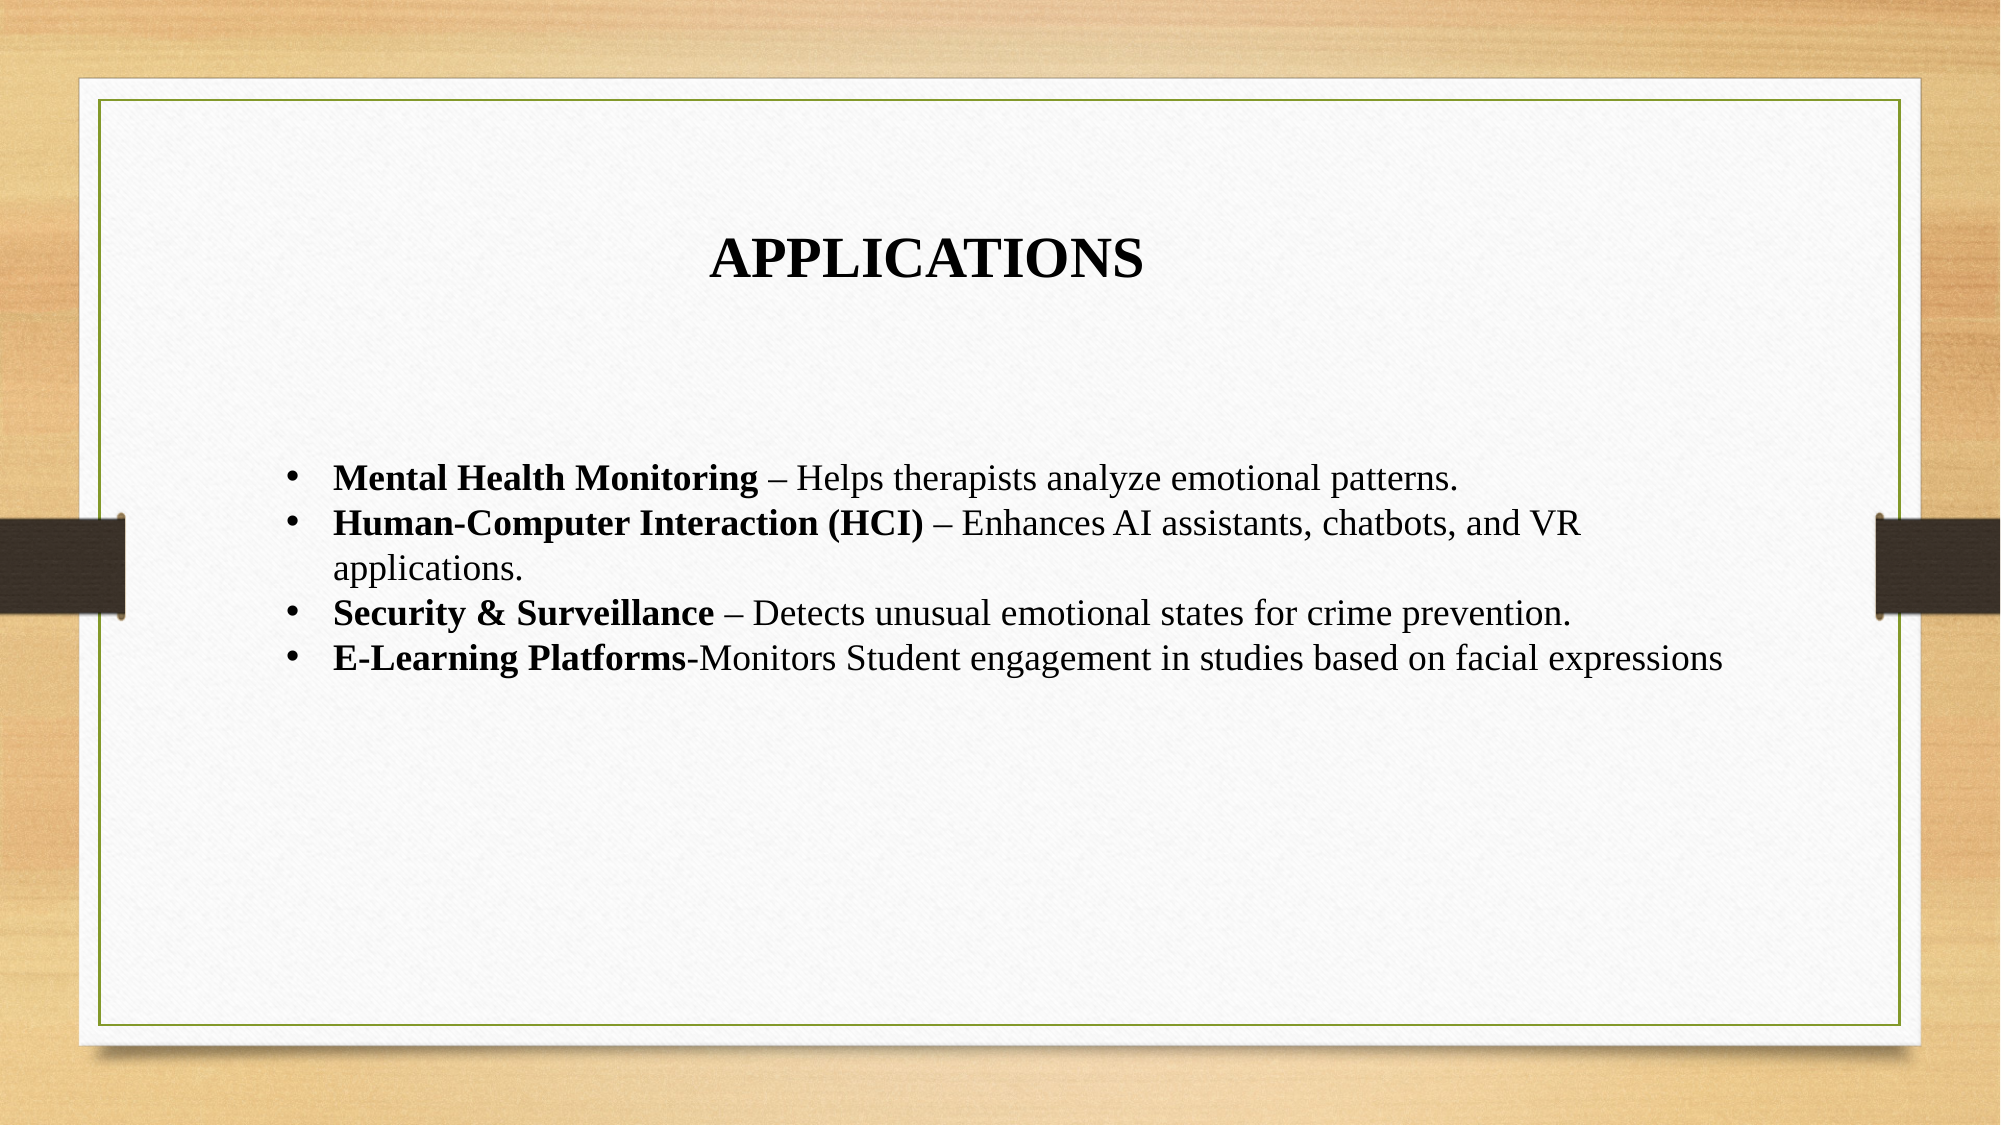

APPLICATIONS
Mental Health Monitoring – Helps therapists analyze emotional patterns.
Human-Computer Interaction (HCI) – Enhances AI assistants, chatbots, and VR applications.
Security & Surveillance – Detects unusual emotional states for crime prevention.
E-Learning Platforms-Monitors Student engagement in studies based on facial expressions